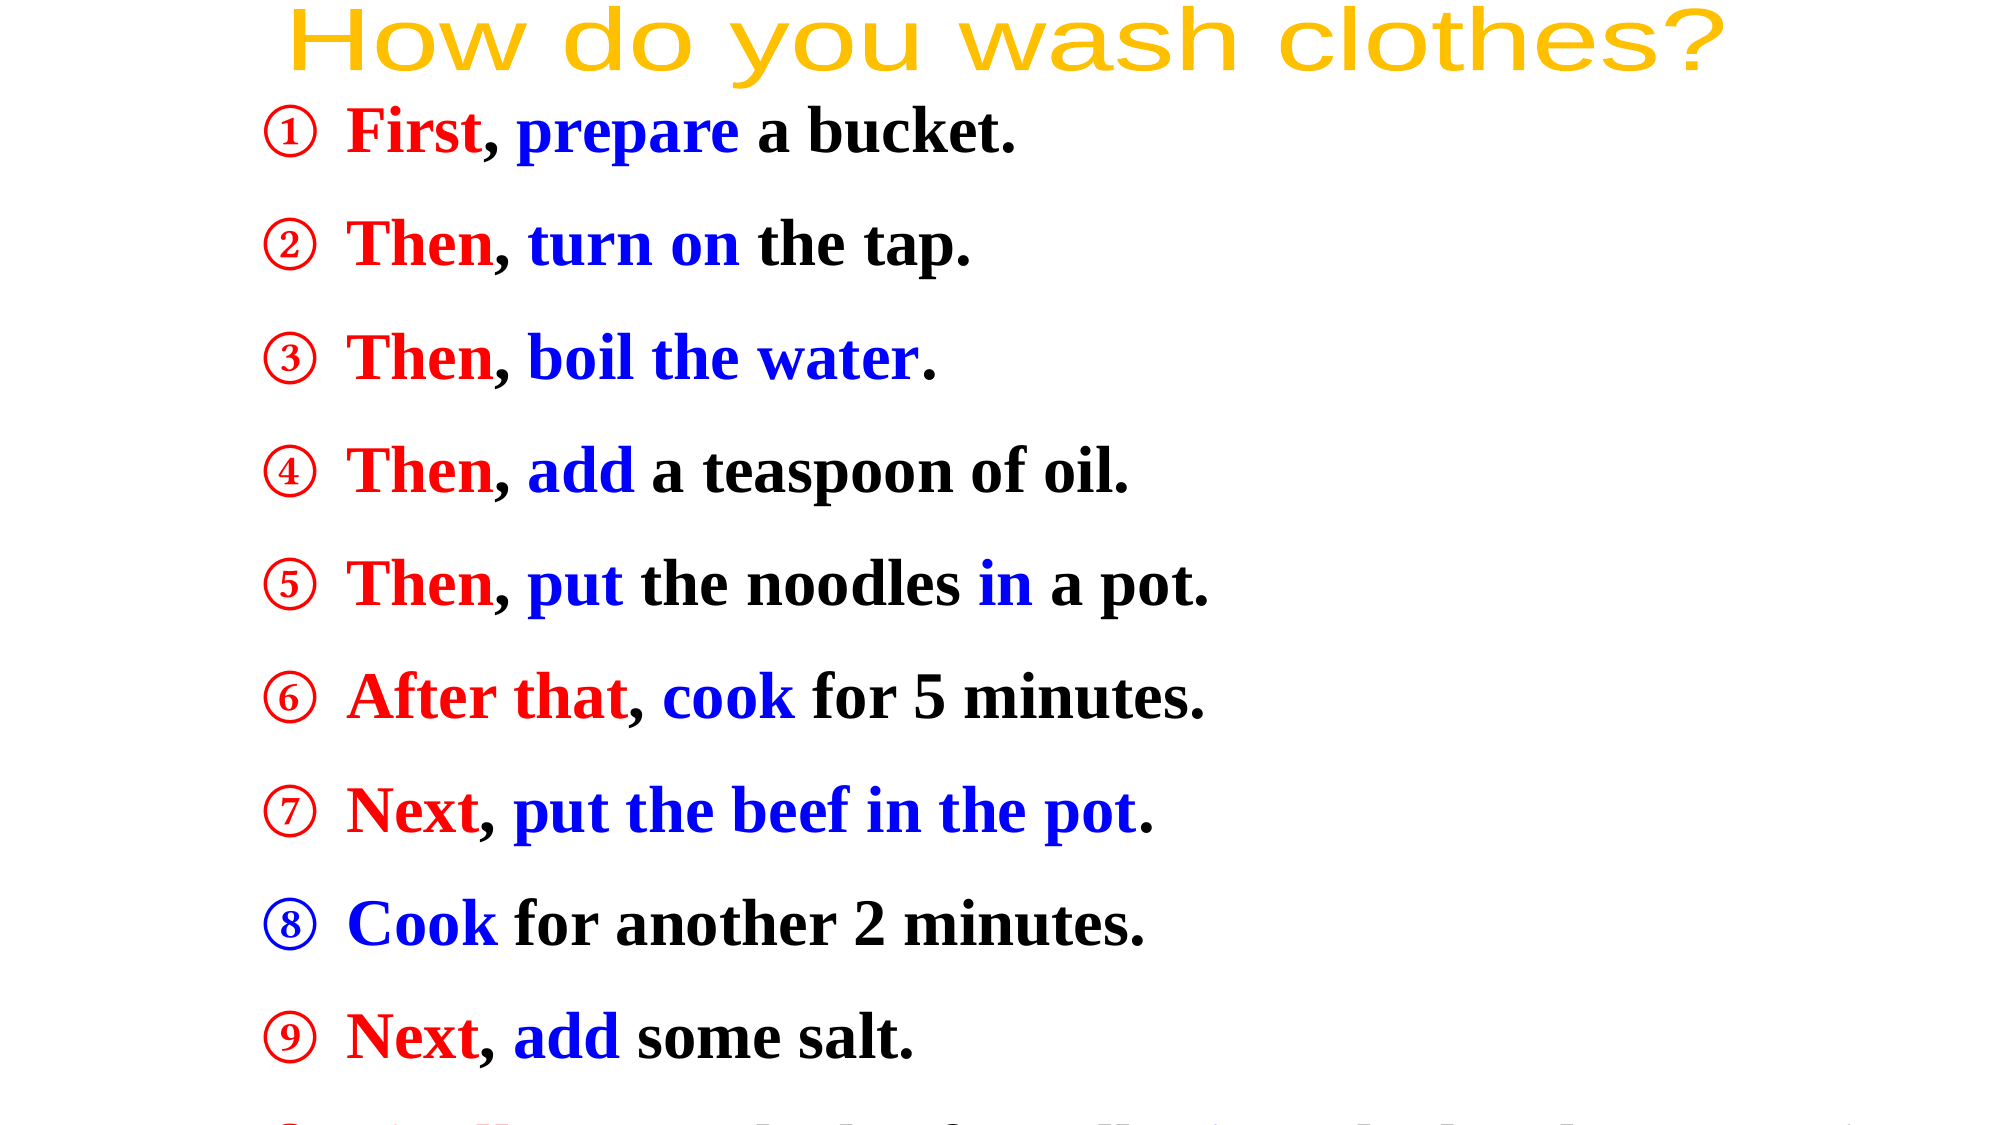

How do you wash clothes?
First, prepare a bucket.
Then, turn on the tap.
Then, boil the water.
Then, add a teaspoon of oil.
Then, put the noodles in a pot.
After that, cook for 5 minutes.
Next, put the beef in the pot.
Cook for another 2 minutes.
Next, add some salt.
Finally, pour the beef noodles into the bowl. Let’s enjoy.